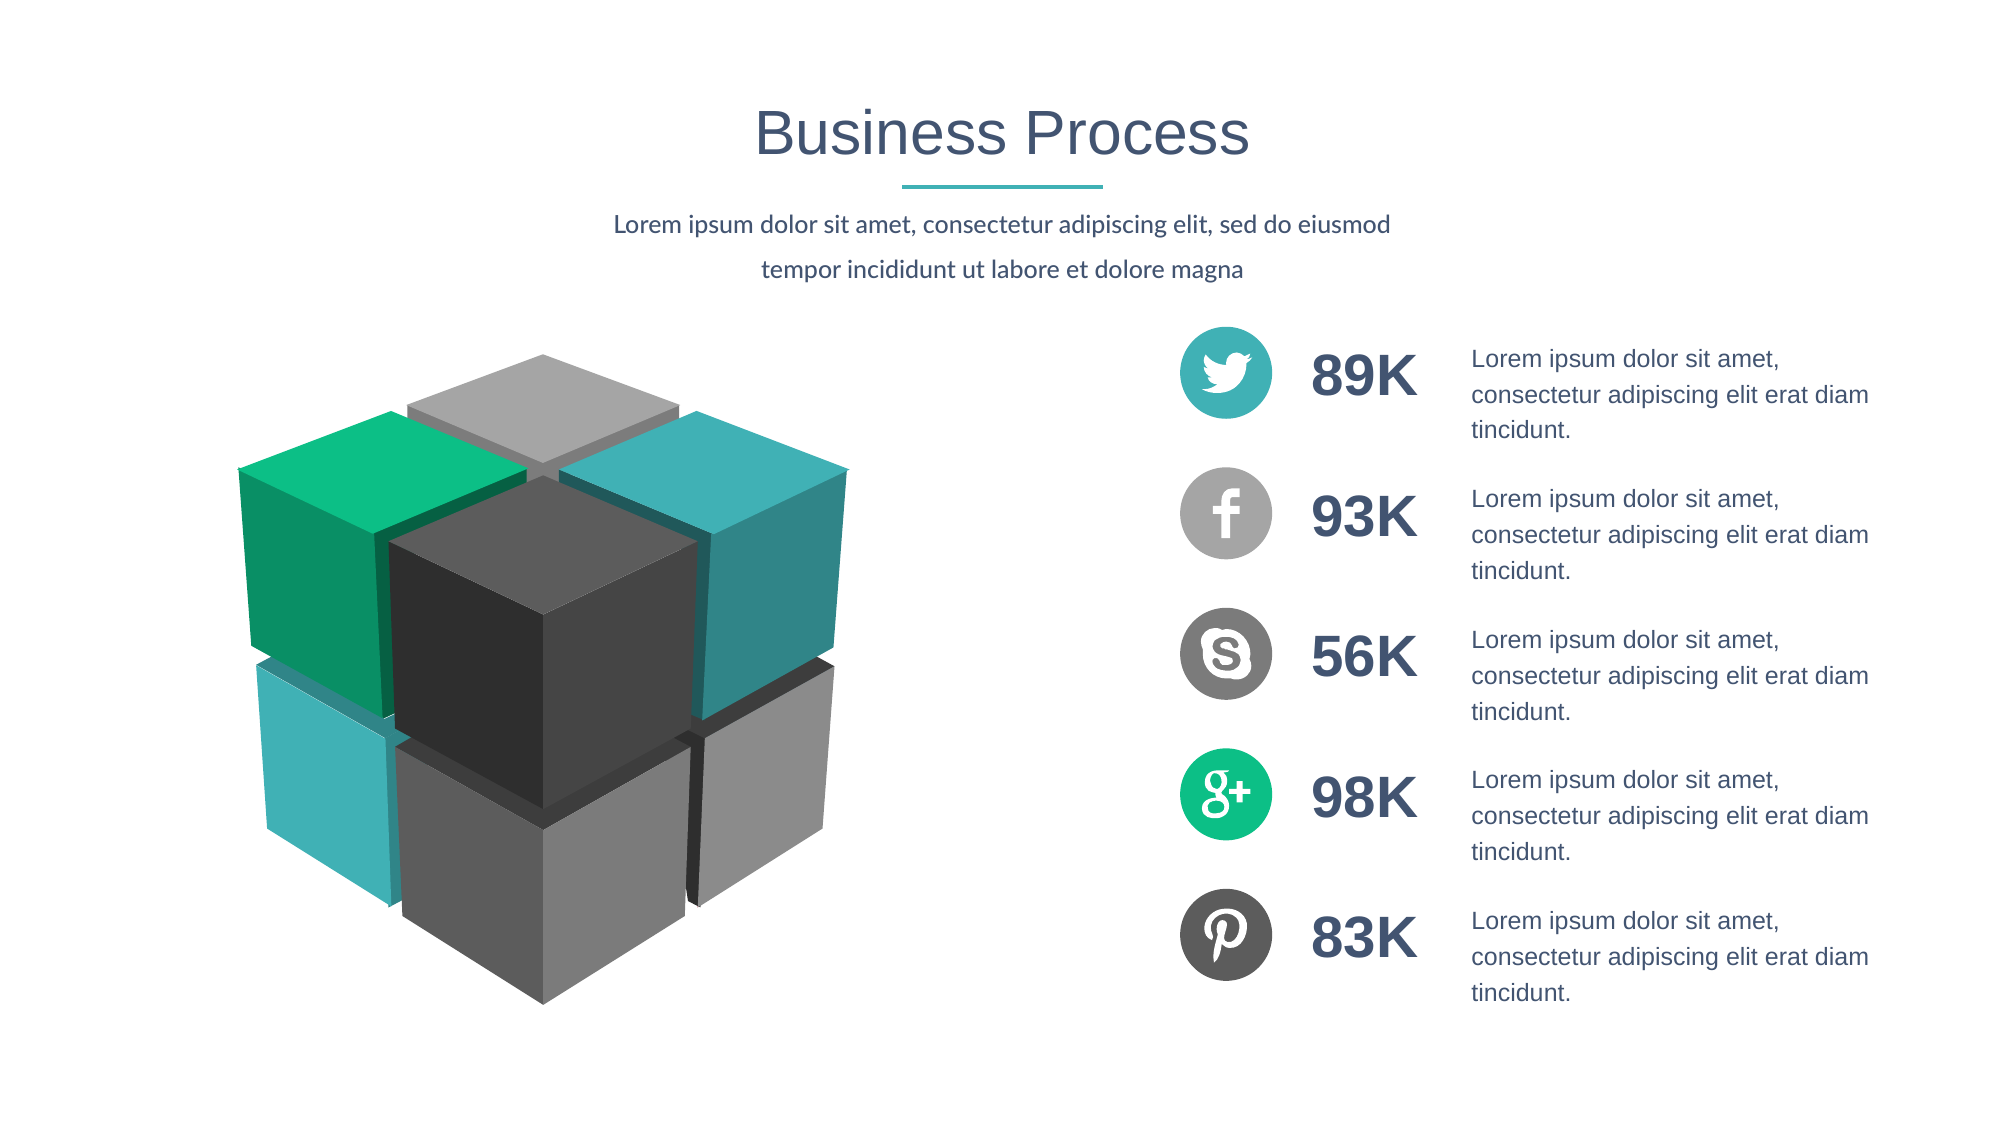

Business Process
Lorem ipsum dolor sit amet, consectetur adipiscing elit, sed do eiusmod tempor incididunt ut labore et dolore magna

Lorem ipsum dolor sit amet, consectetur adipiscing elit erat diam tincidunt.
89K

Lorem ipsum dolor sit amet, consectetur adipiscing elit erat diam tincidunt.
93K

Lorem ipsum dolor sit amet, consectetur adipiscing elit erat diam tincidunt.
56K

Lorem ipsum dolor sit amet, consectetur adipiscing elit erat diam tincidunt.
98K

Lorem ipsum dolor sit amet, consectetur adipiscing elit erat diam tincidunt.
83K